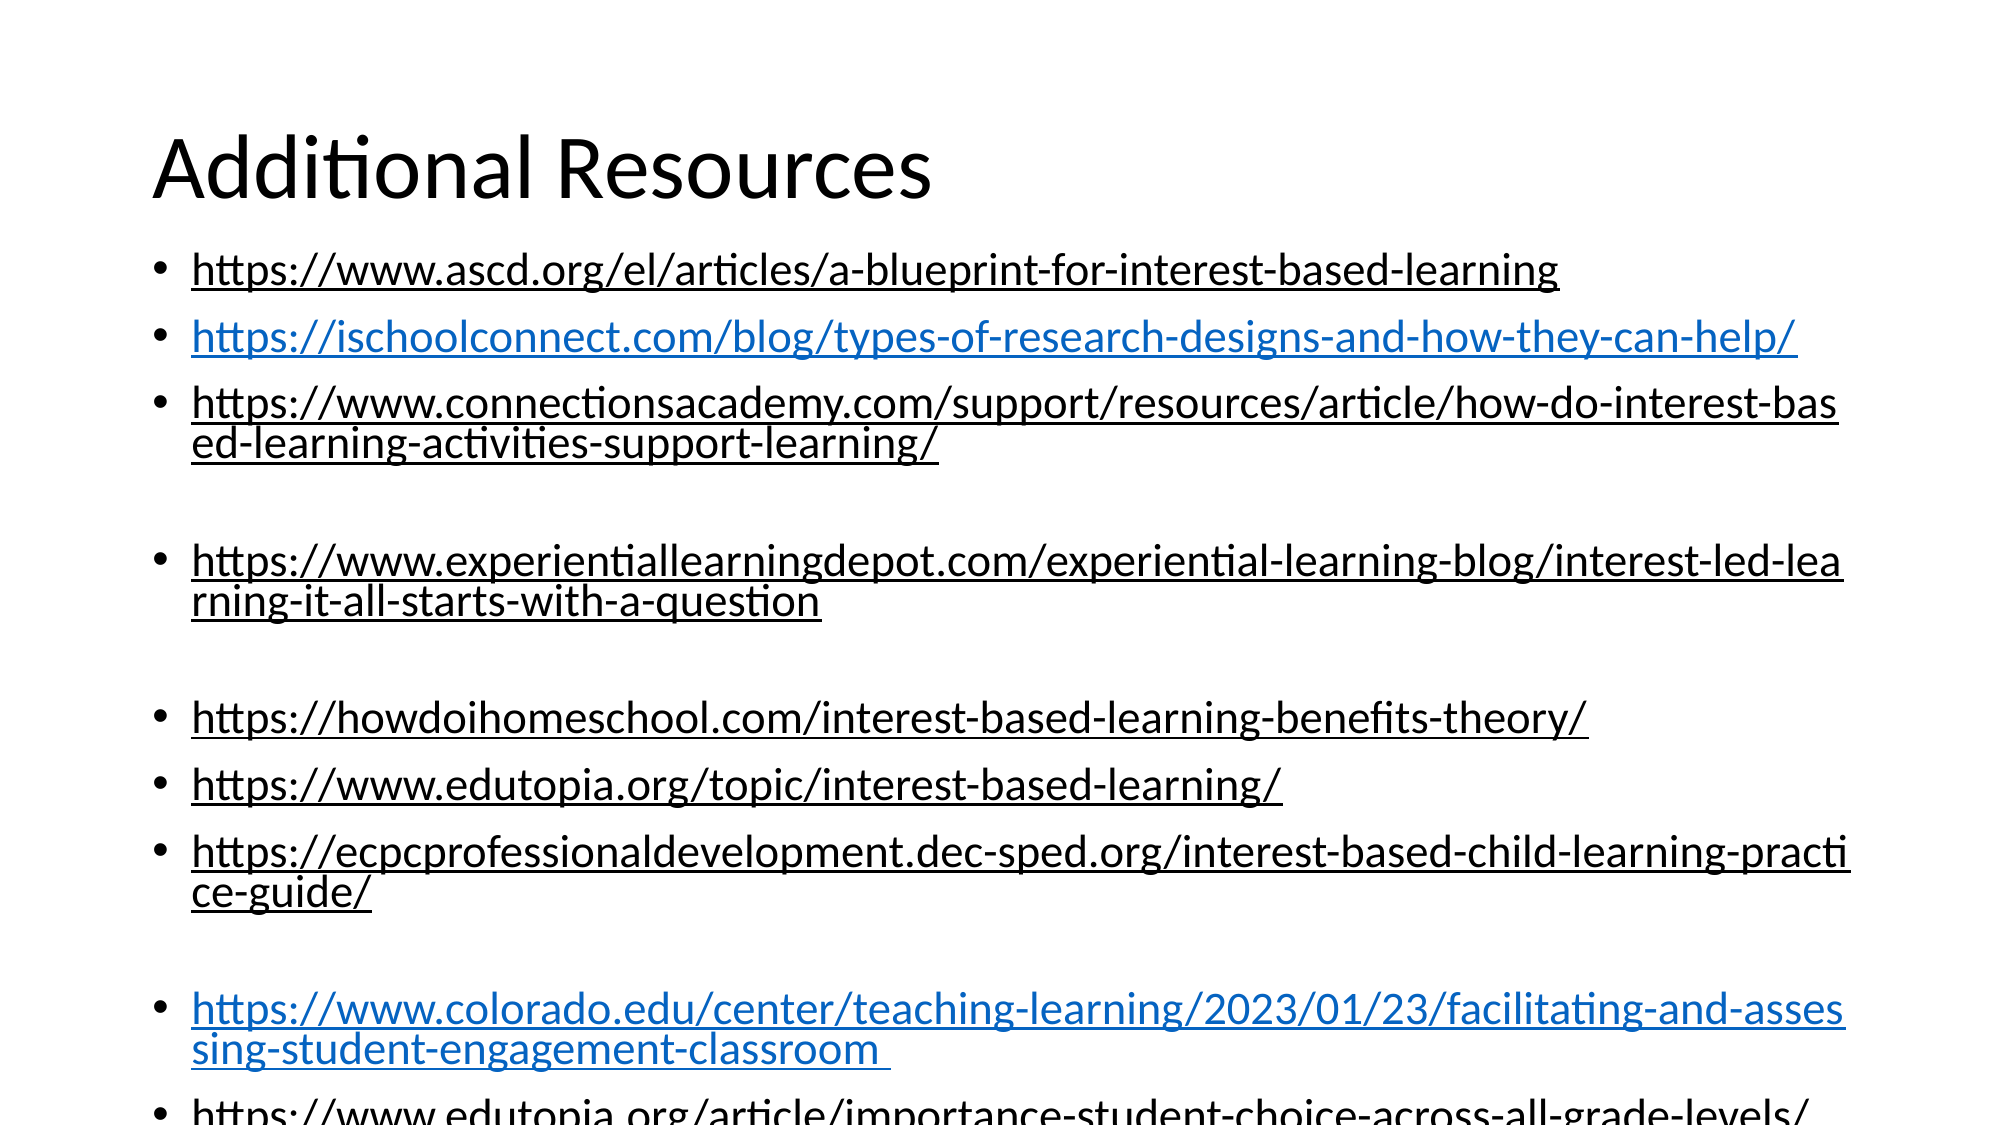

# Additional Resources
https://www.ascd.org/el/articles/a-blueprint-for-interest-based-learning
https://ischoolconnect.com/blog/types-of-research-designs-and-how-they-can-help/
https://www.connectionsacademy.com/support/resources/article/how-do-interest-based-learning-activities-support-learning/
https://www.experientiallearningdepot.com/experiential-learning-blog/interest-led-learning-it-all-starts-with-a-question
https://howdoihomeschool.com/interest-based-learning-benefits-theory/
https://www.edutopia.org/topic/interest-based-learning/
https://ecpcprofessionaldevelopment.dec-sped.org/interest-based-child-learning-practice-guide/
https://www.colorado.edu/center/teaching-learning/2023/01/23/facilitating-and-assessing-student-engagement-classroom
https://www.edutopia.org/article/importance-student-choice-across-all-grade-levels/
https://teneoresults.com/blog/why-celebration-is-more-important-than-ever%E2%80%95especially-on-blue-monday/